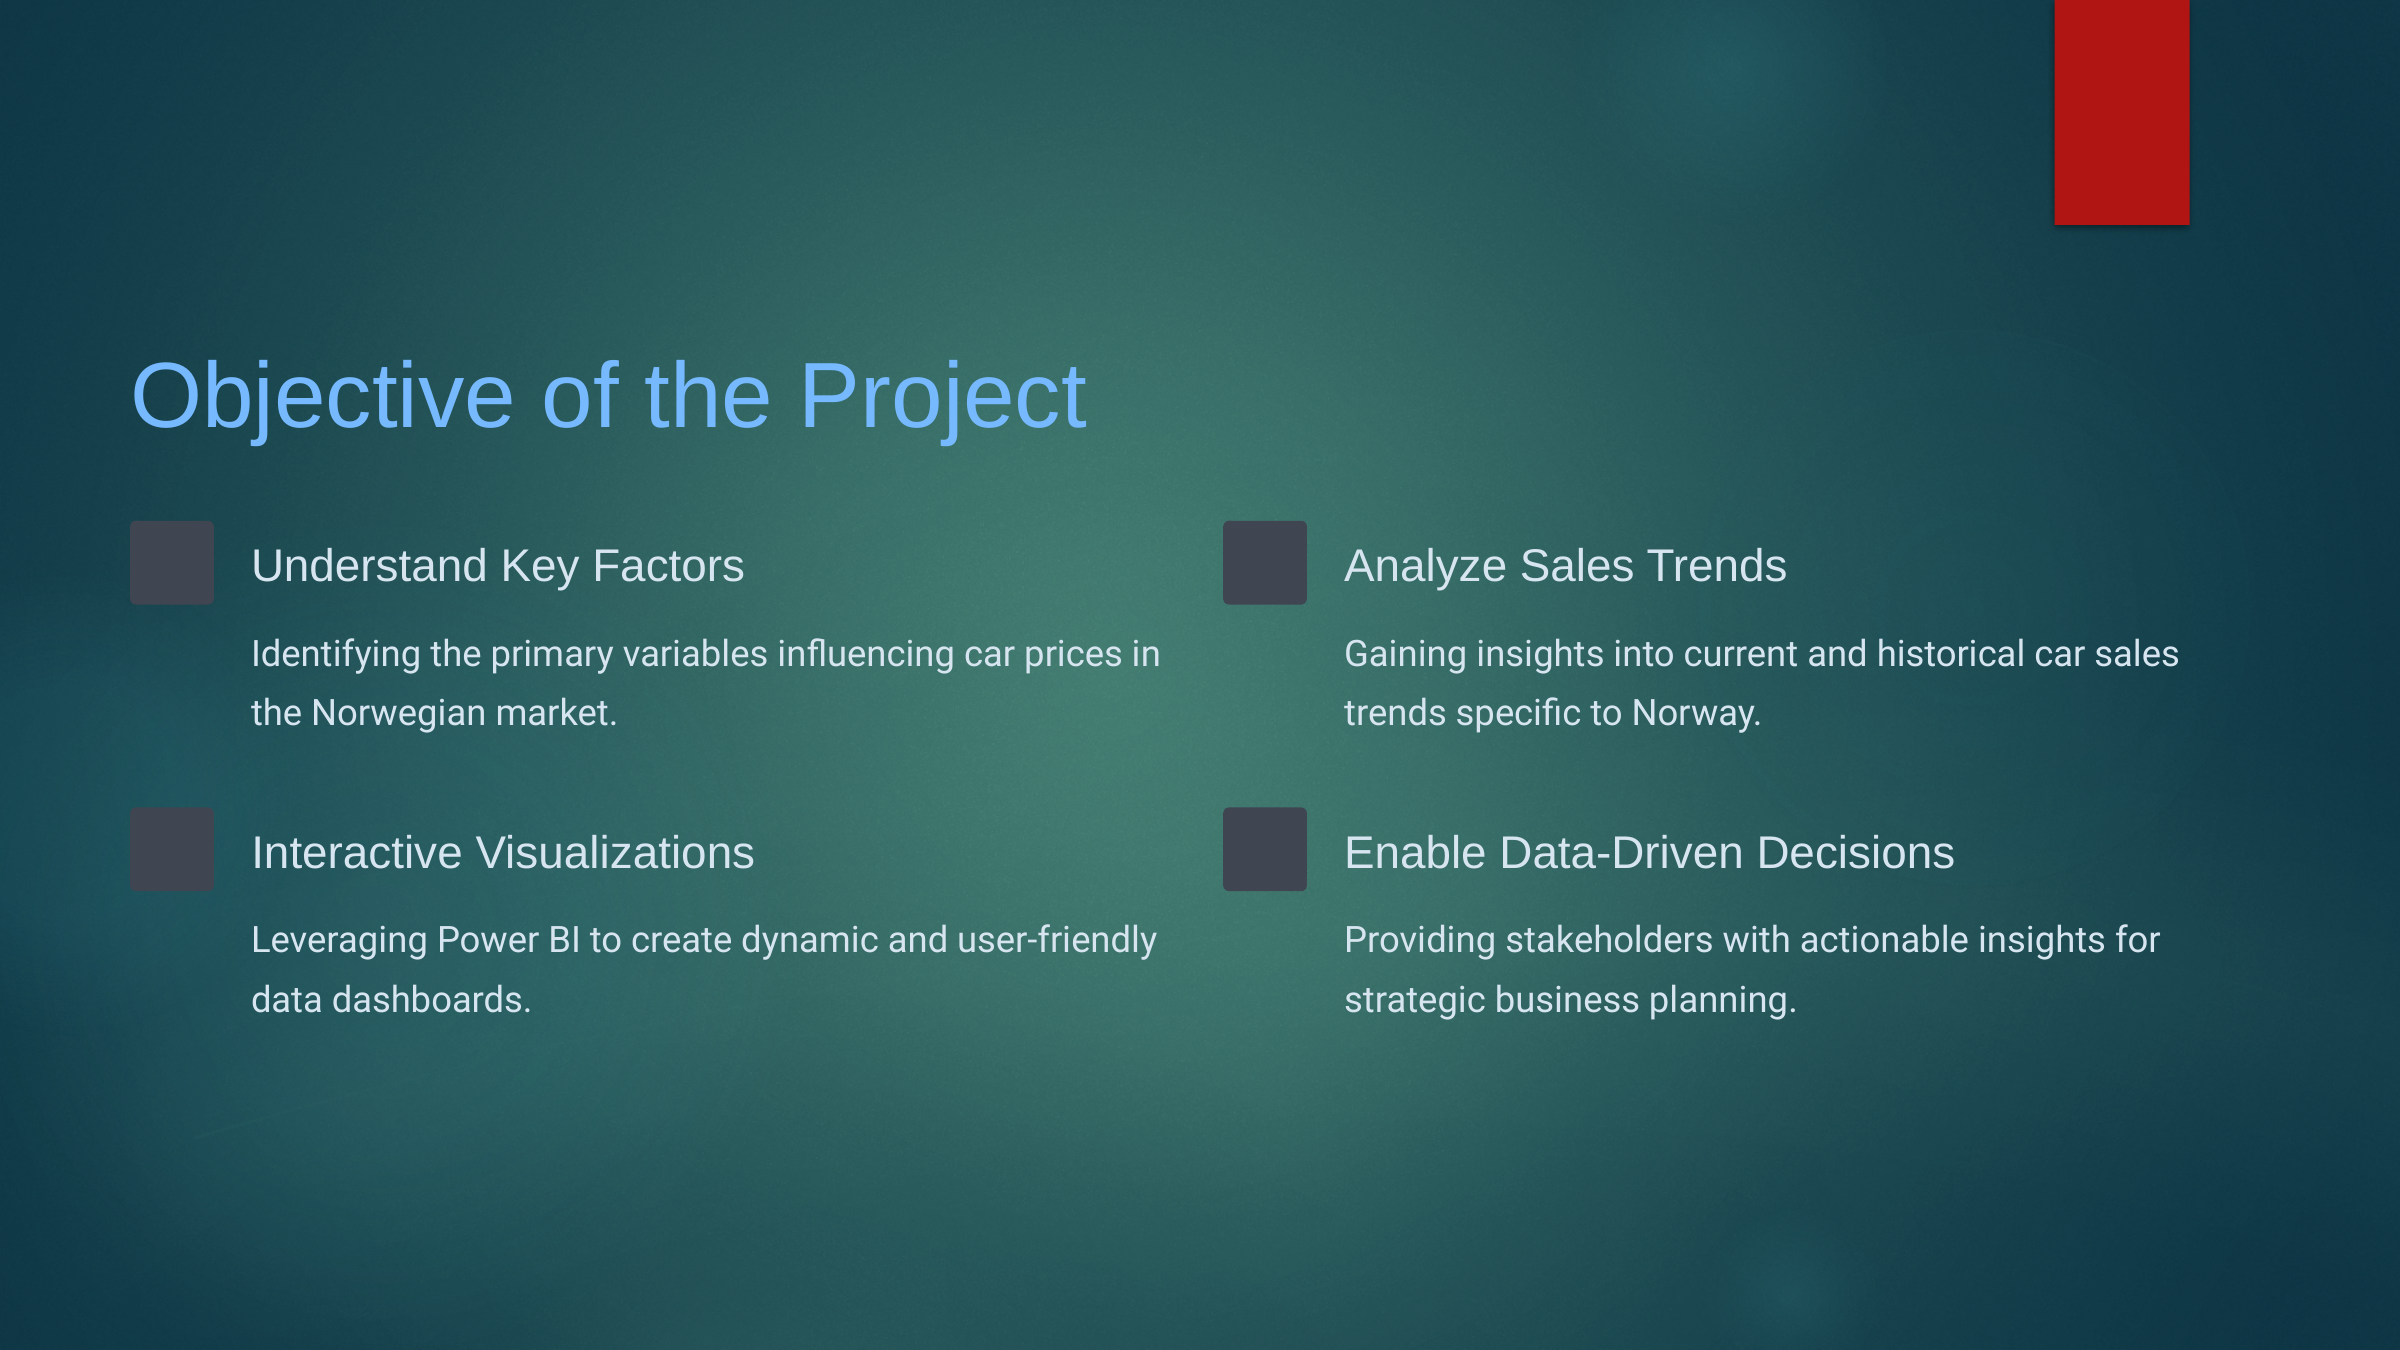

Objective of the Project

Understand Key Factors
Analyze Sales Trends
Identifying the primary variables influencing car prices in the Norwegian market.
Gaining insights into current and historical car sales trends specific to Norway.

Interactive Visualizations
Enable Data-Driven Decisions
Leveraging Power BI to create dynamic and user-friendly data dashboards.
Providing stakeholders with actionable insights for strategic business planning.